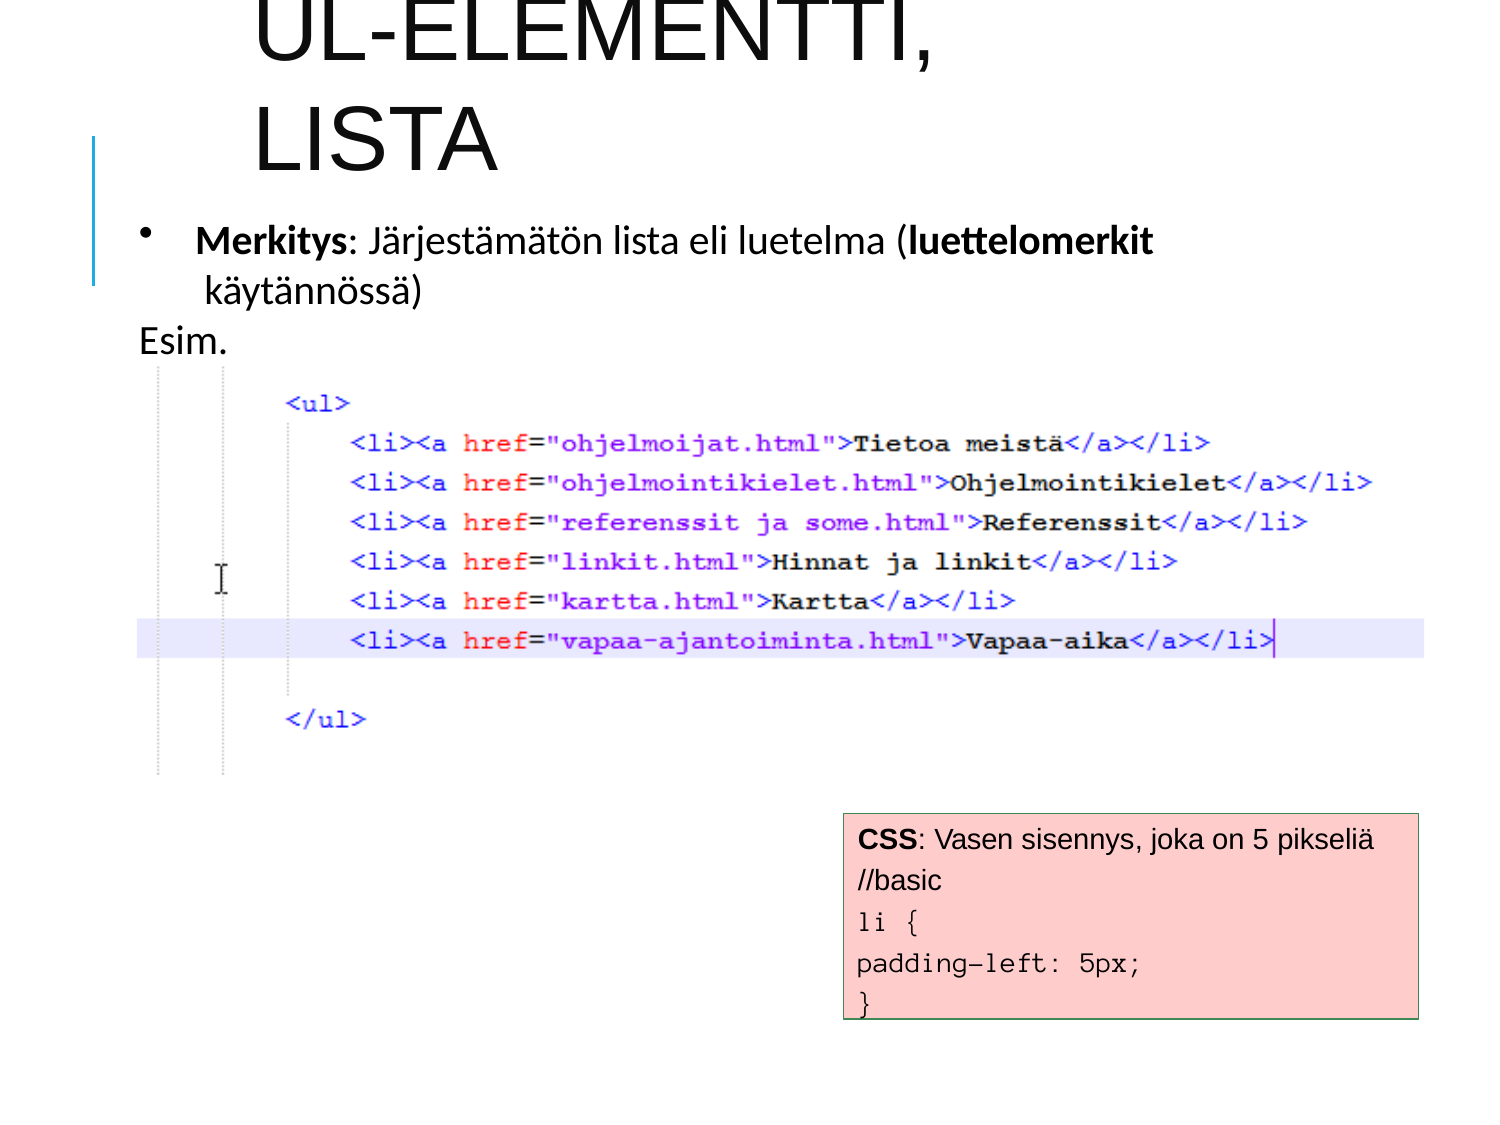

# Ul-elementti, lista
Merkitys: Järjestämätön lista eli luetelma (luettelomerkit  käytännössä)
Esim.

CSS: Vasen sisennys, joka on 5 pikseliä
//basic
li {
padding-left: 5px;
}